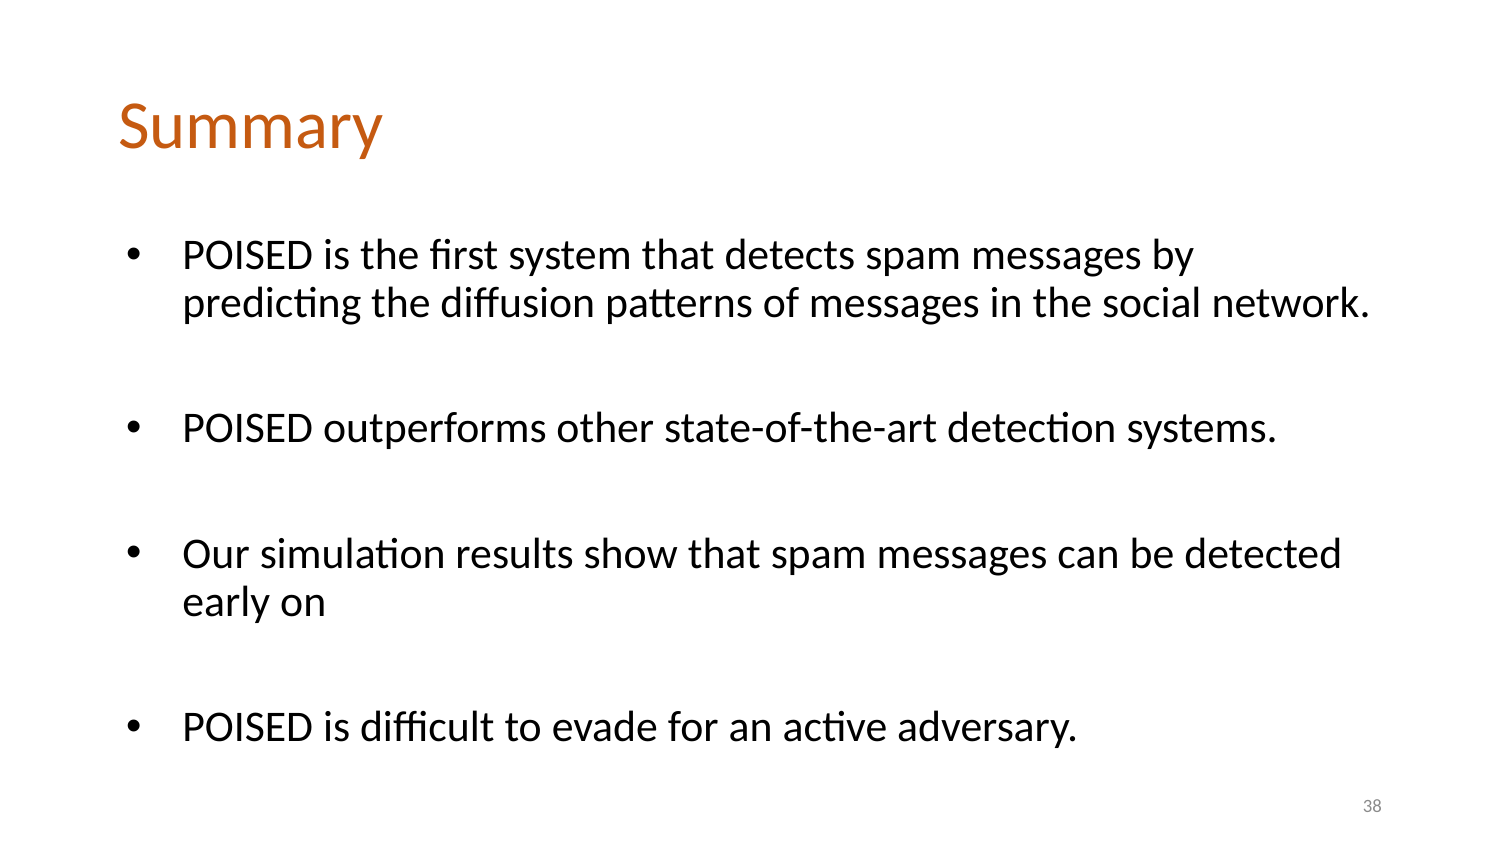

# Summary
POISED is the first system that detects spam messages by predicting the diffusion patterns of messages in the social network.

POISED outperforms other state-of-the-art detection systems.

Our simulation results show that spam messages can be detected early on

POISED is difficult to evade for an active adversary.

38